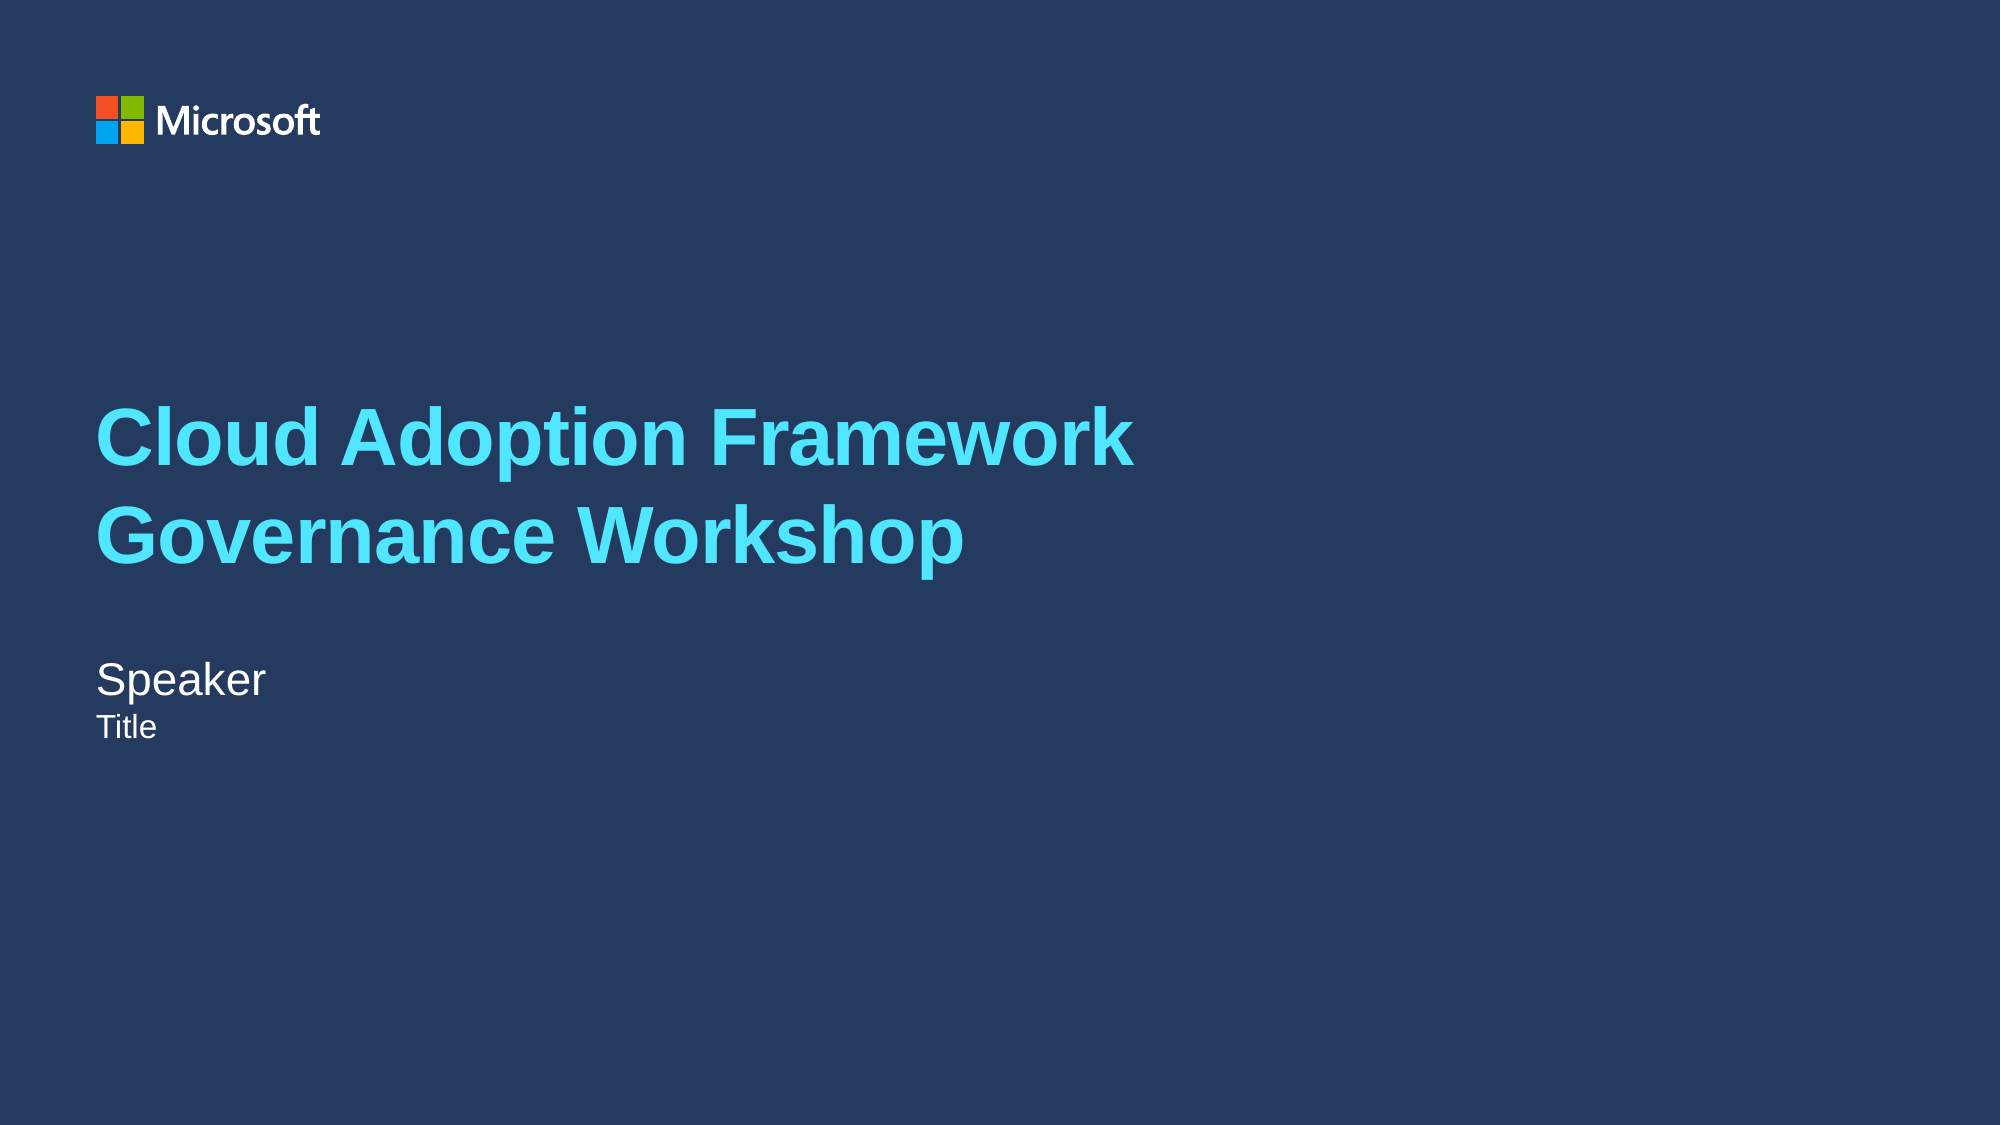

# Cloud Adoption Framework Governance Workshop
Speaker
Title